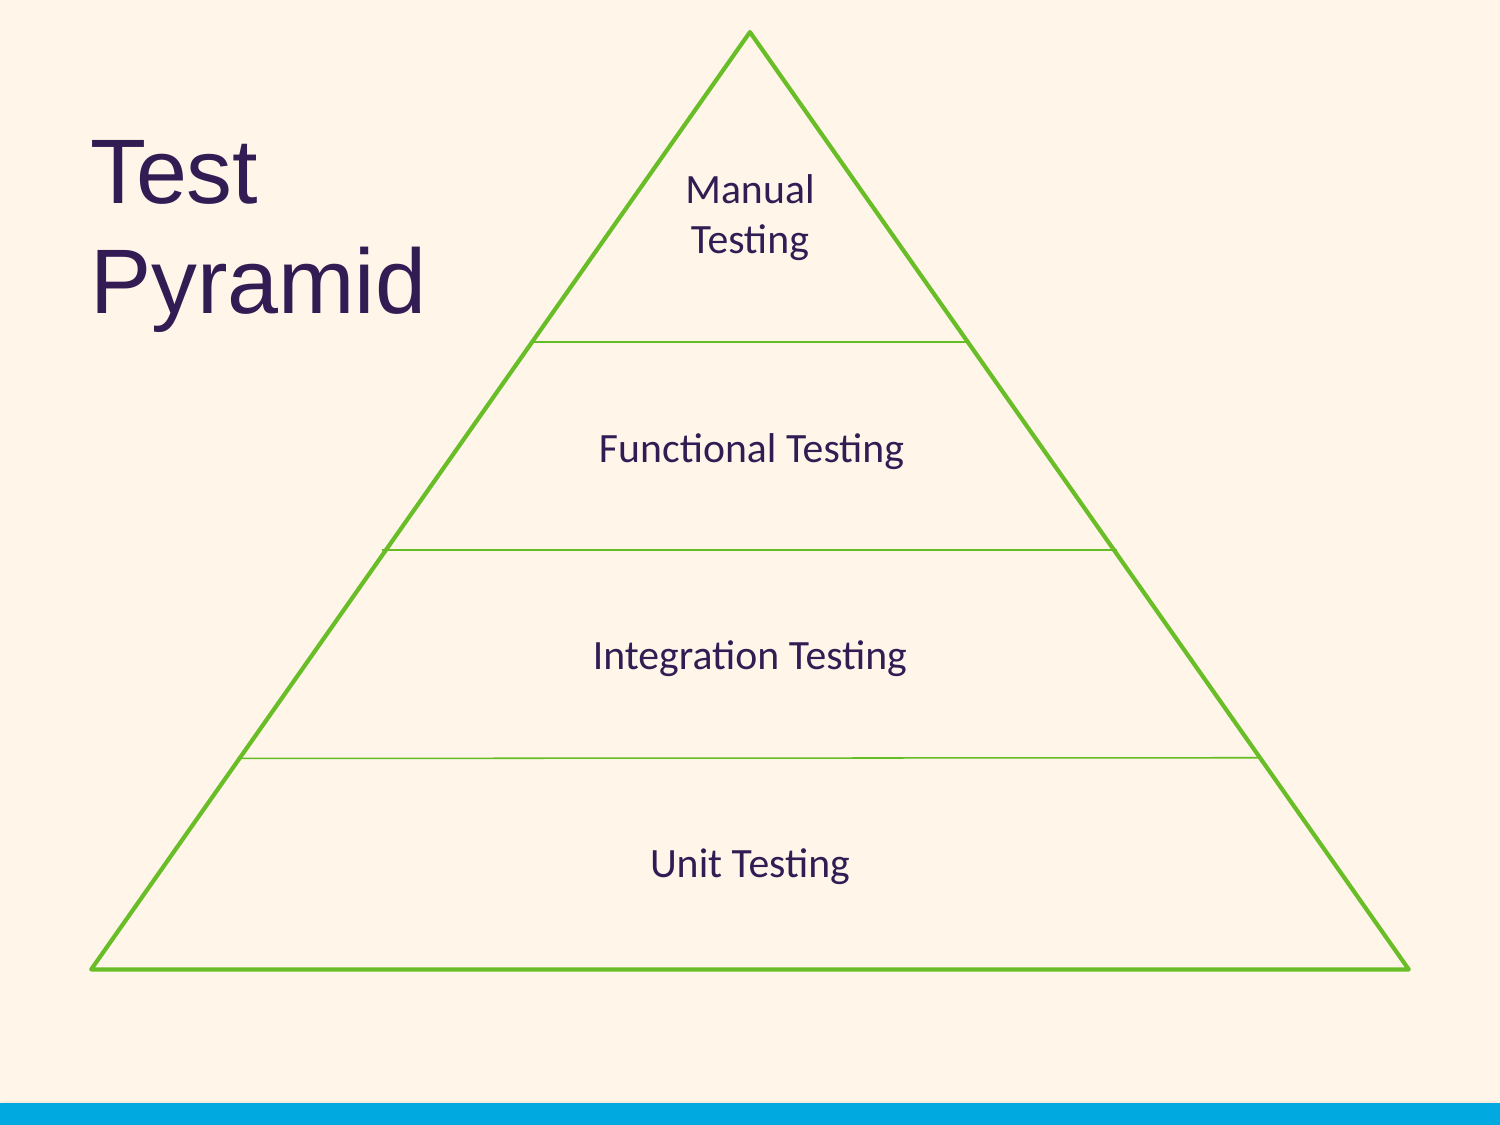

# Test Pyramid
Manual
Testing
Functional Testing
Integration Testing
Unit Testing